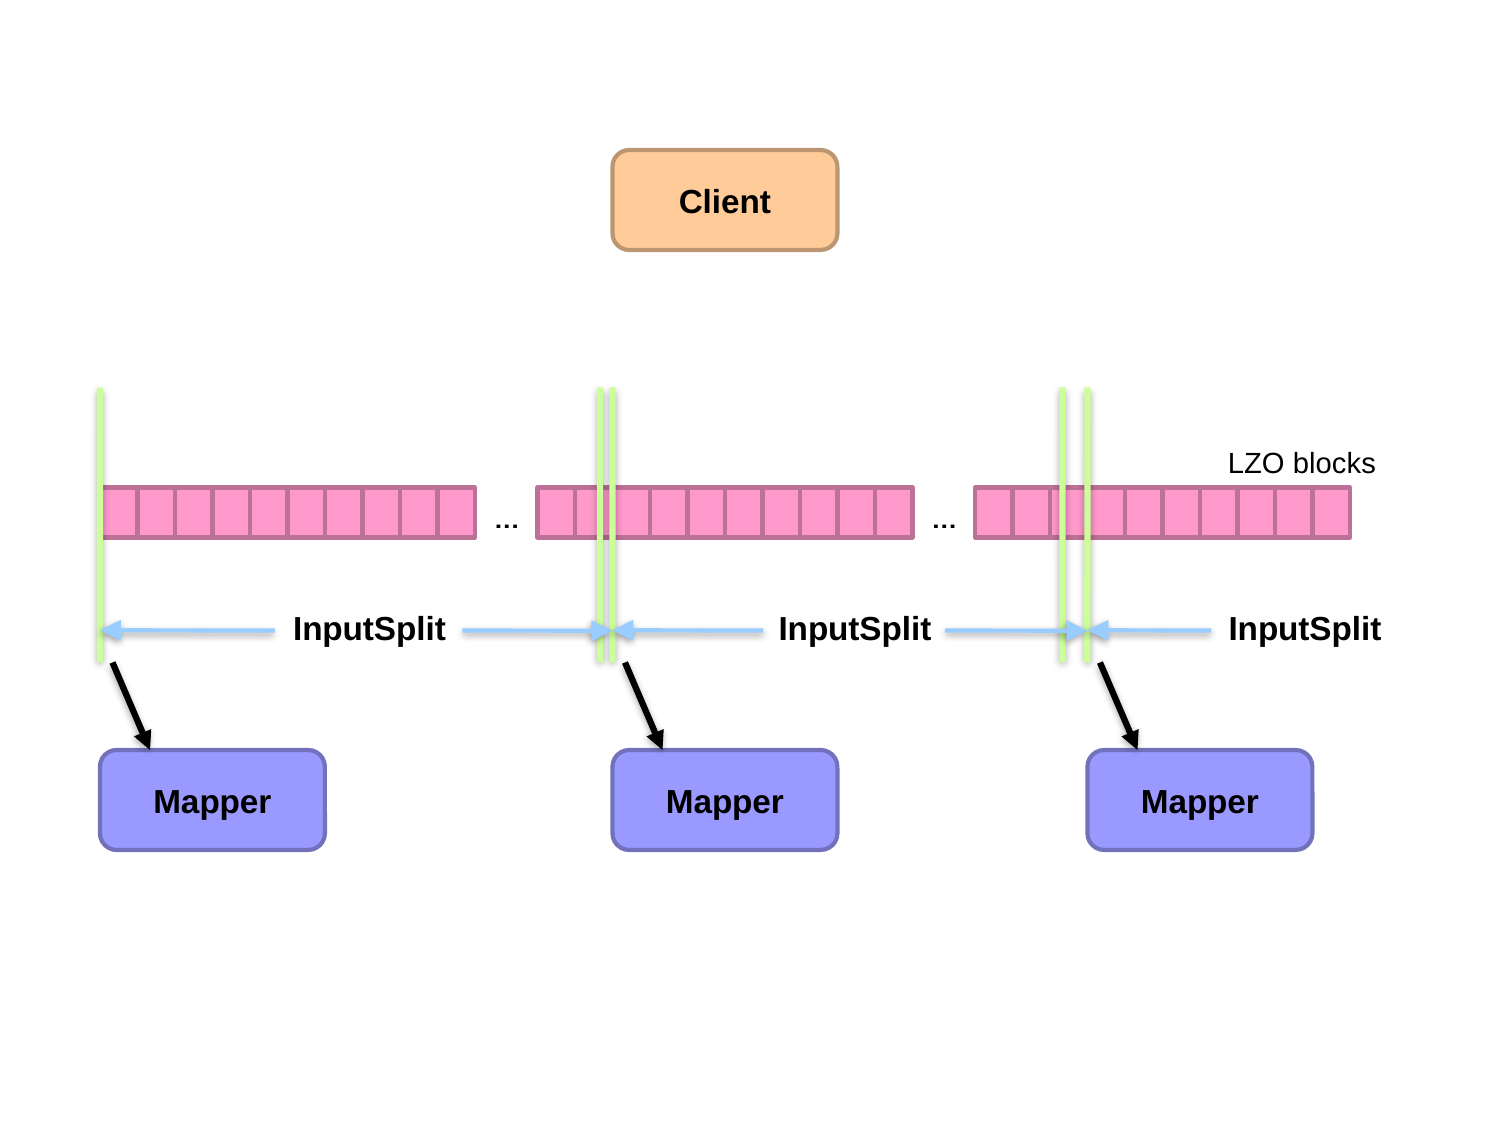

Client
LZO blocks

…

…

InputSplit
InputSplit
InputSplit
Mapper
Mapper
Mapper